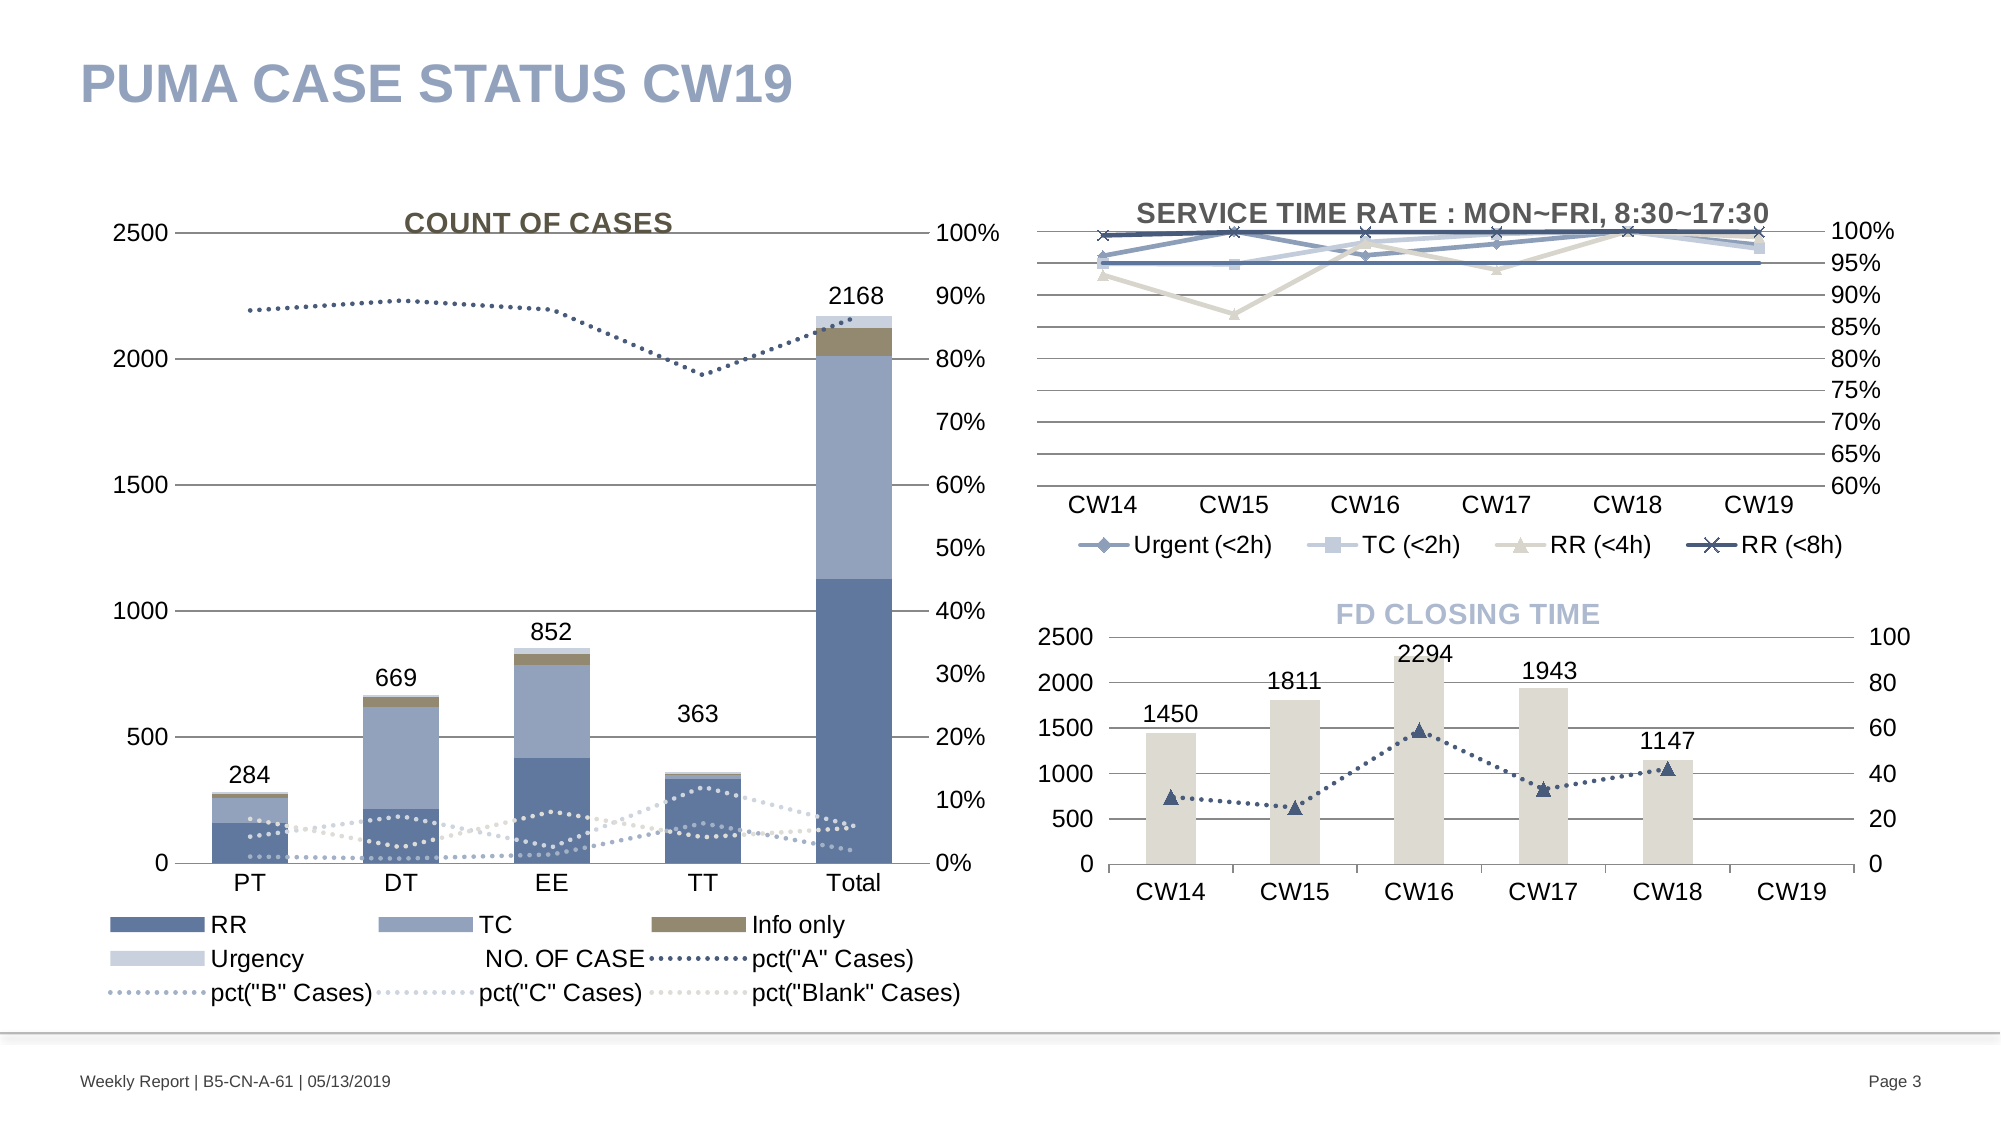

# PuMA Case Status CW19

### Chart: SERVICE TIME RATE : MON~FRI, 8:30~17:30

| Category | Urgent (<2h) | TC (<2h) | RR (<4h) | RR (<8h) | Target--5% |
|---|---|---|---|---|---|
| CW19 | 0.9787234042553191 | 0.972636815920398 | 0.9911190053285968 | 0.9991119005328597 | 0.95 |
| CW18 | 1.0 | 1.0 | 1.0 | 1.0 | 0.95 |
| CW17 | 0.9803921568627451 | 0.99609375 | 0.9396051103368177 | 0.9988385598141696 | 0.95 |
| CW16 | 0.9622641509433962 | 0.9829396325459318 | 0.9812646370023419 | 0.9988290398126464 | 0.95 |
| CW15 | 1.0 | 0.9482288828337875 | 0.8698979591836735 | 0.9987244897959183 | 0.95 |
| CW14 | 0.9615384615384616 | 0.94921875 | 0.9315286624203821 | 0.9936305732484076 | 0.95 |

### Chart: COUNT OF CASES

| Category | RR | TC | Info only | Urgency |  NO. OF CASE | pct("A" Cases) | pct("B" Cases) | pct("C" Cases) | pct("Blank" Cases) |
|---|---|---|---|---|---|---|---|---|---|
| PT | 161.0 | 96.0 | 18.0 | 9.0 | 284.0 | 0.8767605633802817 | 0.01056338028169014 | 0.04225352112676056 | 0.07042253521126762 |
| DT | 214.0 | 405.0 | 41.0 | 9.0 | 669.0 | 0.8923766816143498 | 0.007473841554559043 | 0.07473841554559044 | 0.025411061285500747 |
| EE | 417.0 | 370.0 | 43.0 | 22.0 | 852.0 | 0.8779342723004695 | 0.014084507042253521 | 0.025821596244131457 | 0.0821596244131455 |
| TT | 334.0 | 16.0 | 6.0 | 7.0 | 363.0 | 0.7741046831955923 | 0.06336088154269973 | 0.12121212121212122 | 0.04132231404958675 |
| Total | 1126.0 | 887.0 | 108.0 | 47.0 | 2168.0 | 0.8648523985239852 | 0.019833948339483393 | 0.05904059040590406 | 0.05627306273062734 |

### Chart: FD CLOSING TIME

| Category | Cases (closed) | Closing time
(working hours) | Closing time
(natural days) |
|---|---|---|---|
| CW19 | None | None | None |
| CW18 | 1147.0 | 42.08429738096832 | 5.062091083018503 |
| CW17 | 1943.0 | 33.031447811868524 | 5.042781059977989 |
| CW16 | 2294.0 | 59.09063421189644 | 8.639322028681892 |
| CW15 | 1811.0 | 24.98296722880798 | 3.906714285896821 |
| CW14 | 1450.0 | 29.67795466986522 | 4.540920713601673 |
Page 3
Weekly Report | B5-CN-A-61 | 05/13/2019